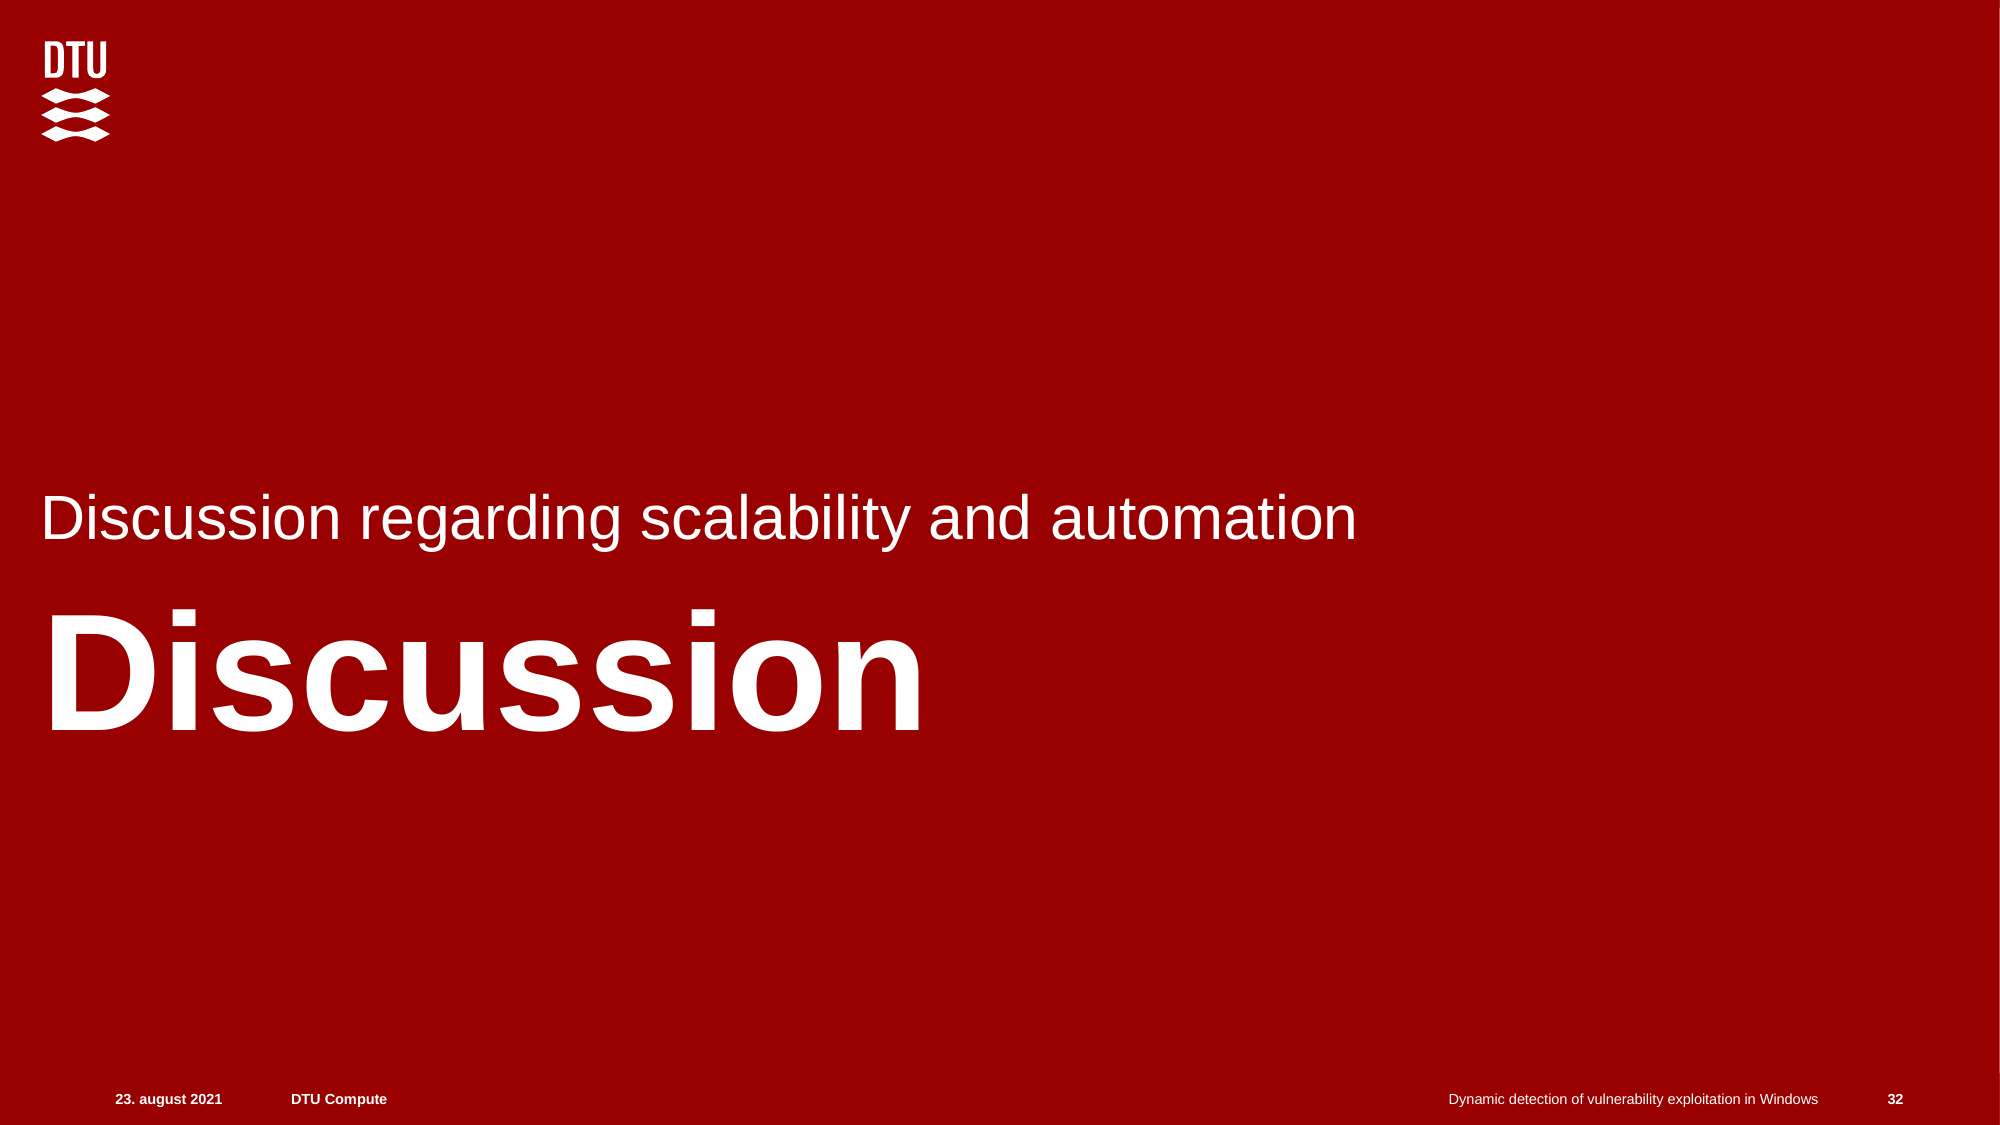

Discussion regarding scalability and automation
# Discussion
32